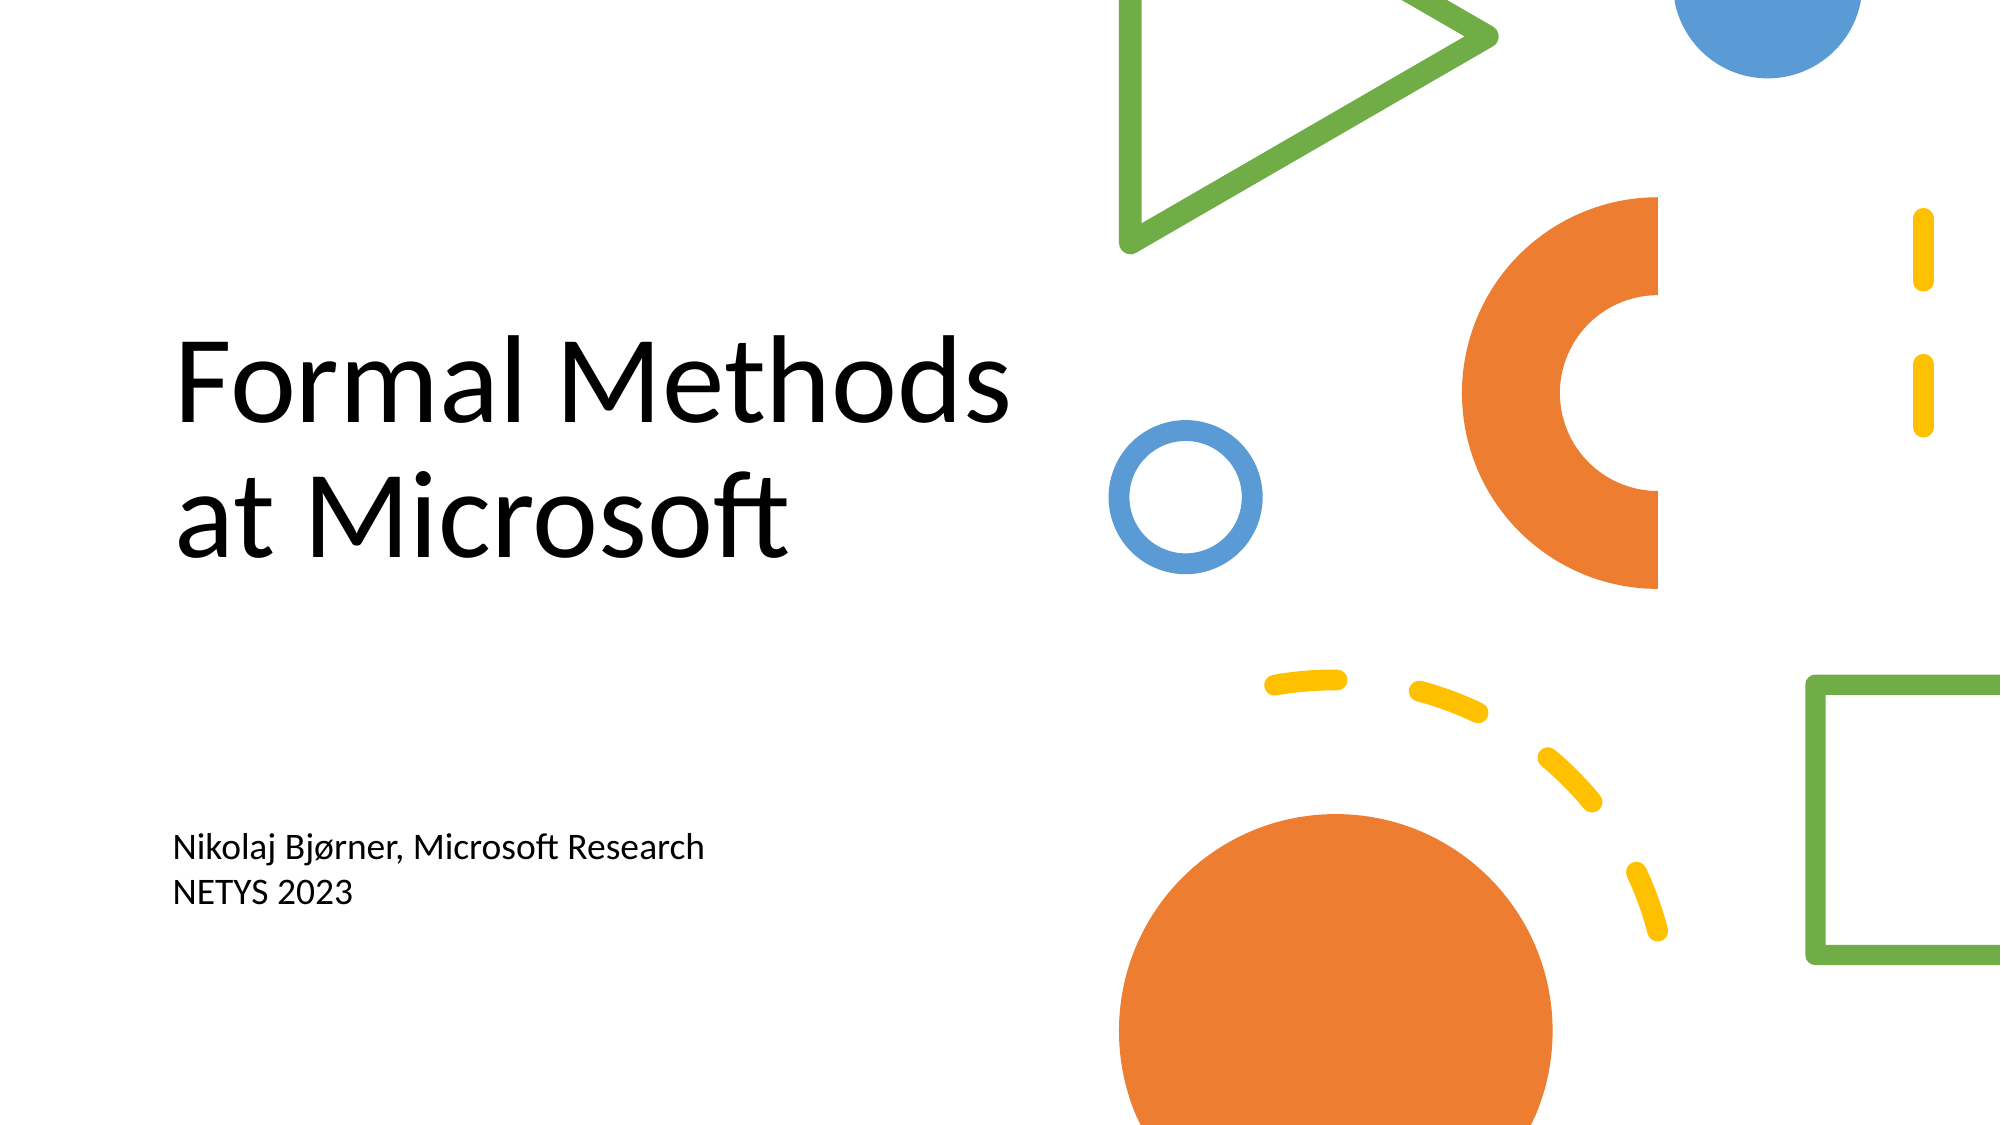

# Formal Methods at Microsoft

Nikolaj Bjørner, Microsoft Research
NETYS 2023